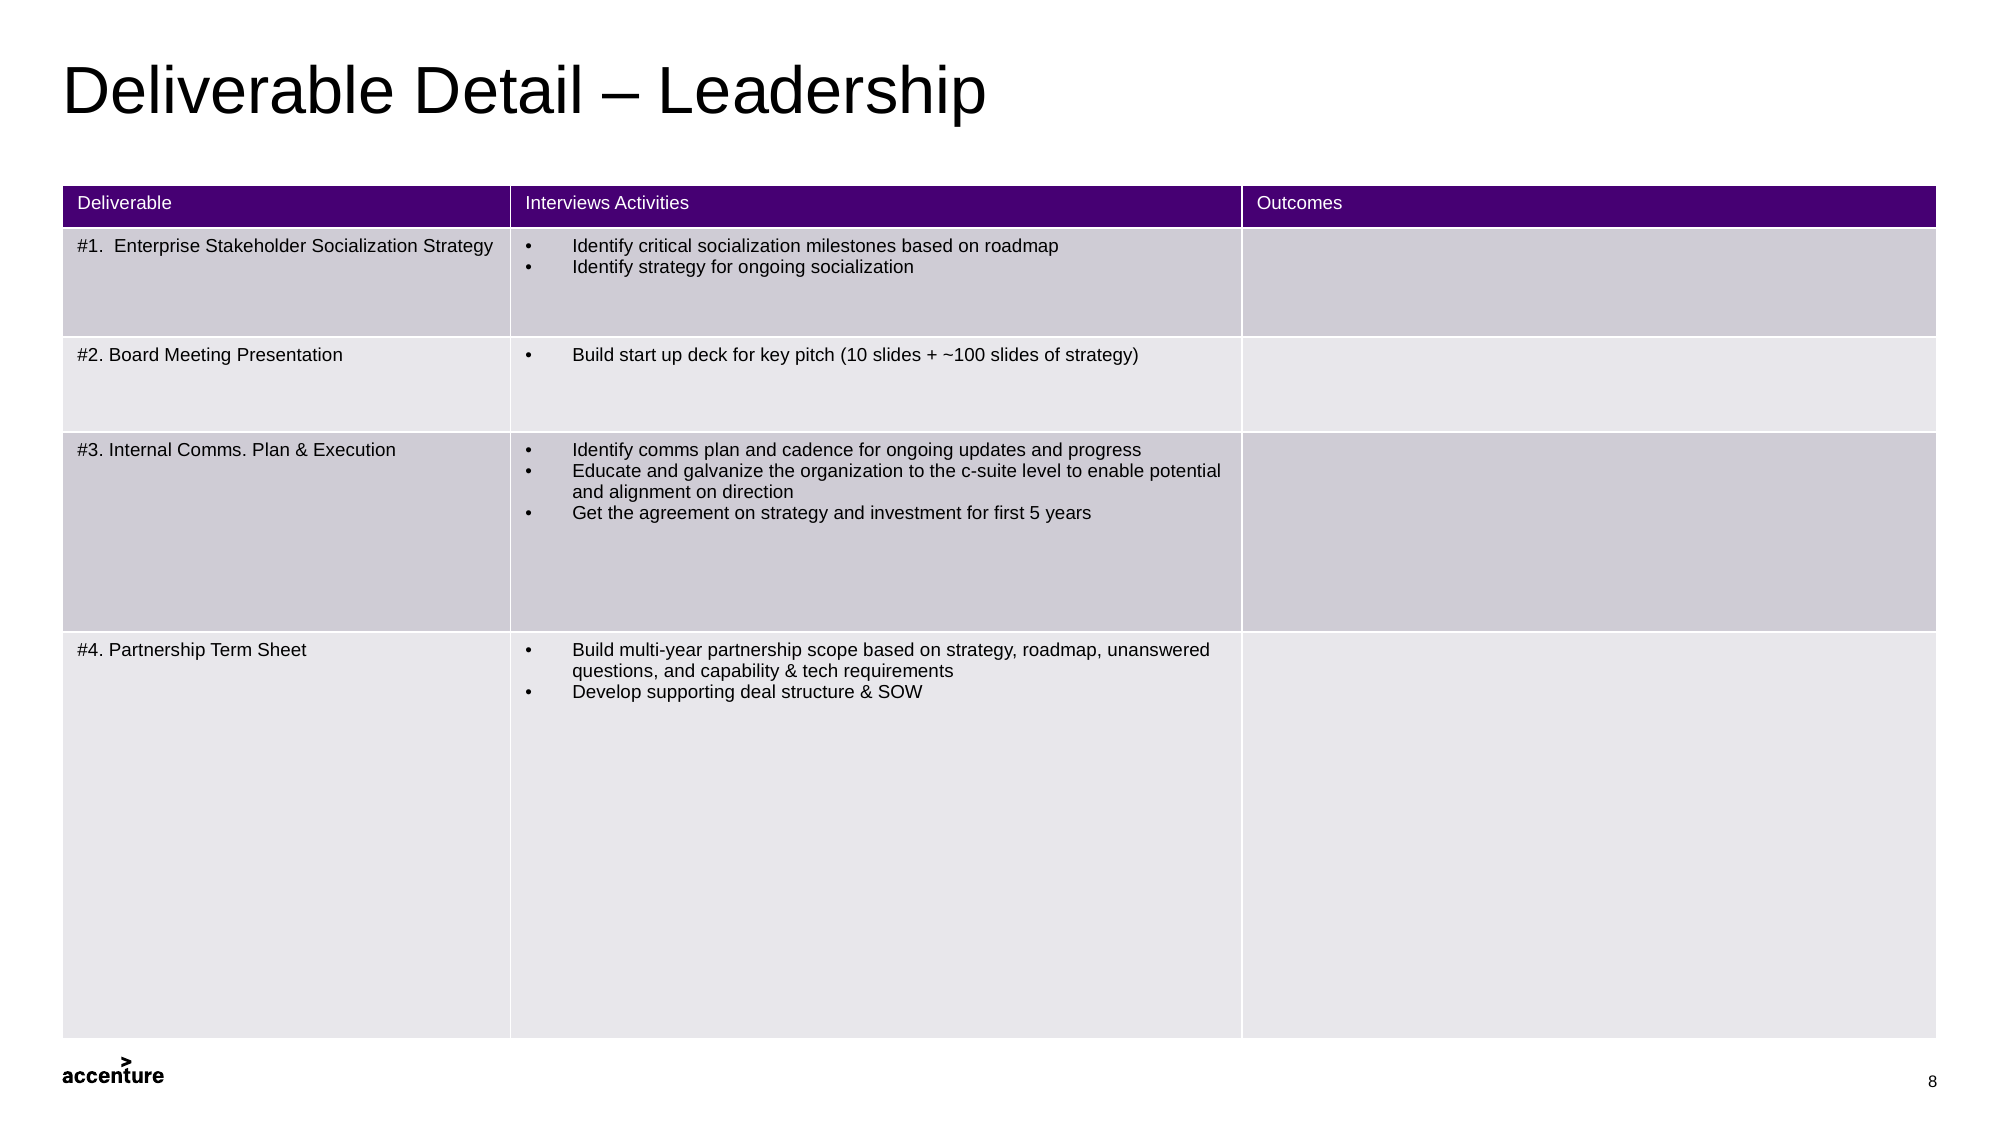

# Deliverable Detail – Leadership
| Deliverable | Interviews Activities | Outcomes |
| --- | --- | --- |
| #1. Enterprise Stakeholder Socialization Strategy | Identify critical socialization milestones based on roadmap Identify strategy for ongoing socialization |  |
| #2. Board Meeting Presentation | Build start up deck for key pitch (10 slides + ~100 slides of strategy) |  |
| #3. Internal Comms. Plan & Execution | Identify comms plan and cadence for ongoing updates and progress Educate and galvanize the organization to the c-suite level to enable potential and alignment on direction Get the agreement on strategy and investment for first 5 years |  |
| #4. Partnership Term Sheet | Build multi-year partnership scope based on strategy, roadmap, unanswered questions, and capability & tech requirements Develop supporting deal structure & SOW |  |
8